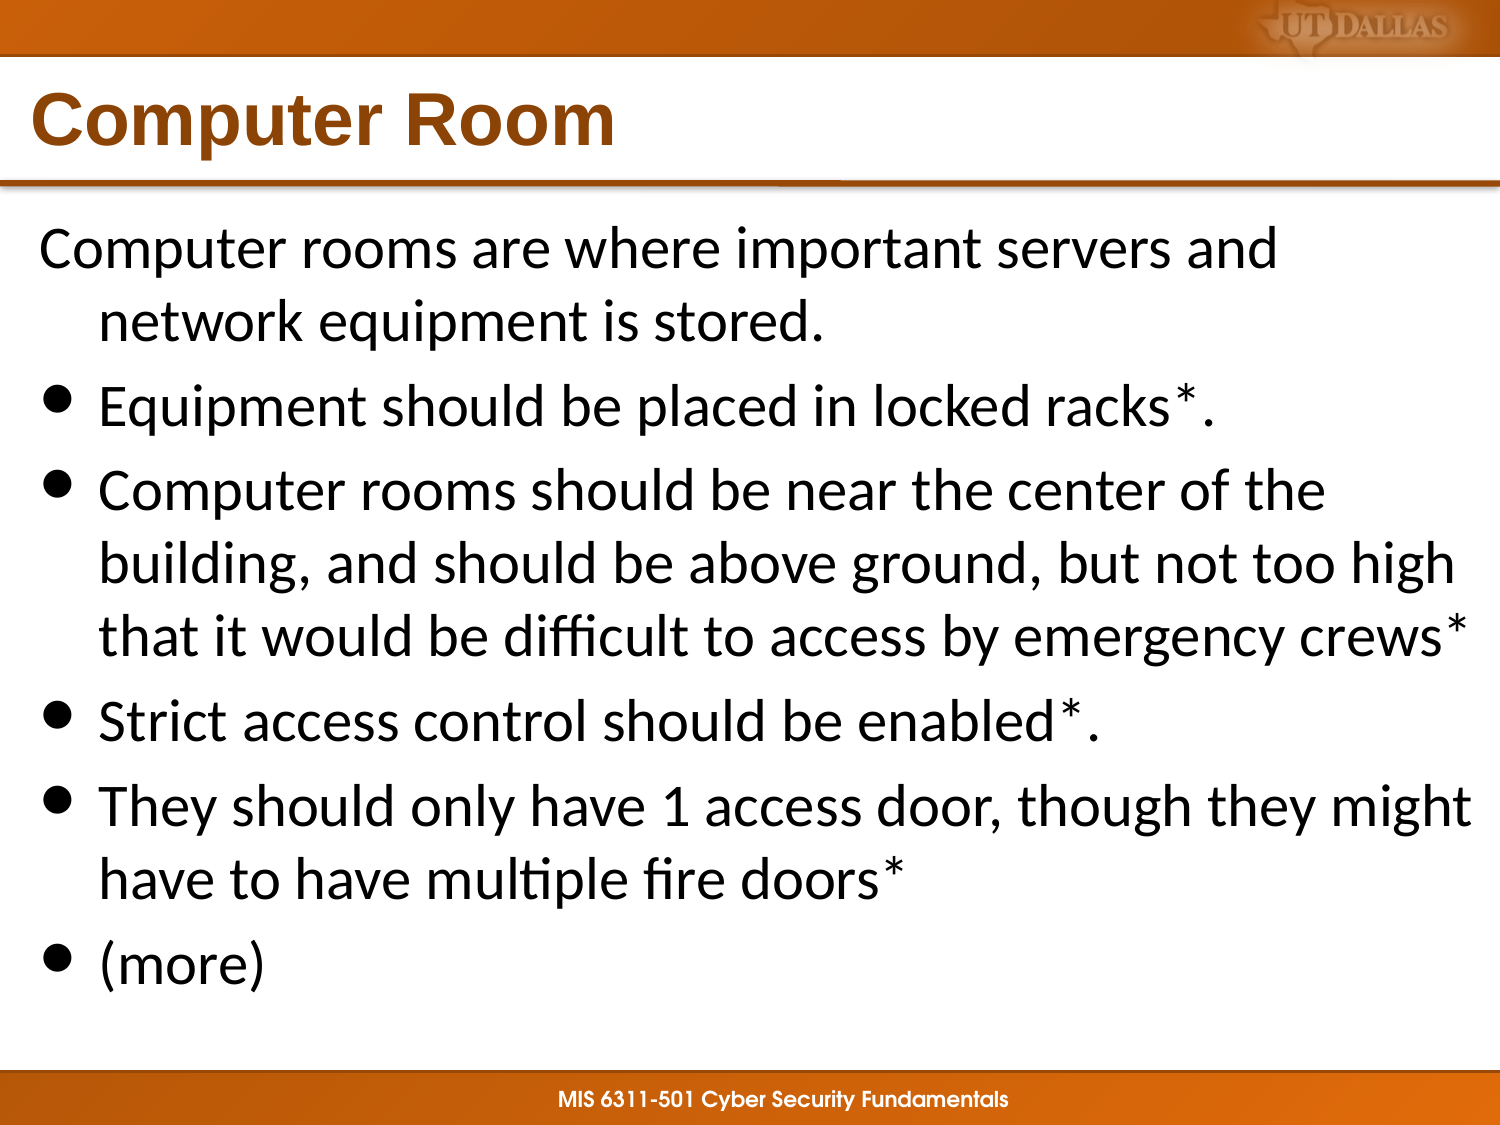

# Computer Room
Computer rooms are where important servers and network equipment is stored.
Equipment should be placed in locked racks*.
Computer rooms should be near the center of the building, and should be above ground, but not too high that it would be difficult to access by emergency crews*
Strict access control should be enabled*.
They should only have 1 access door, though they might have to have multiple fire doors*
(more)